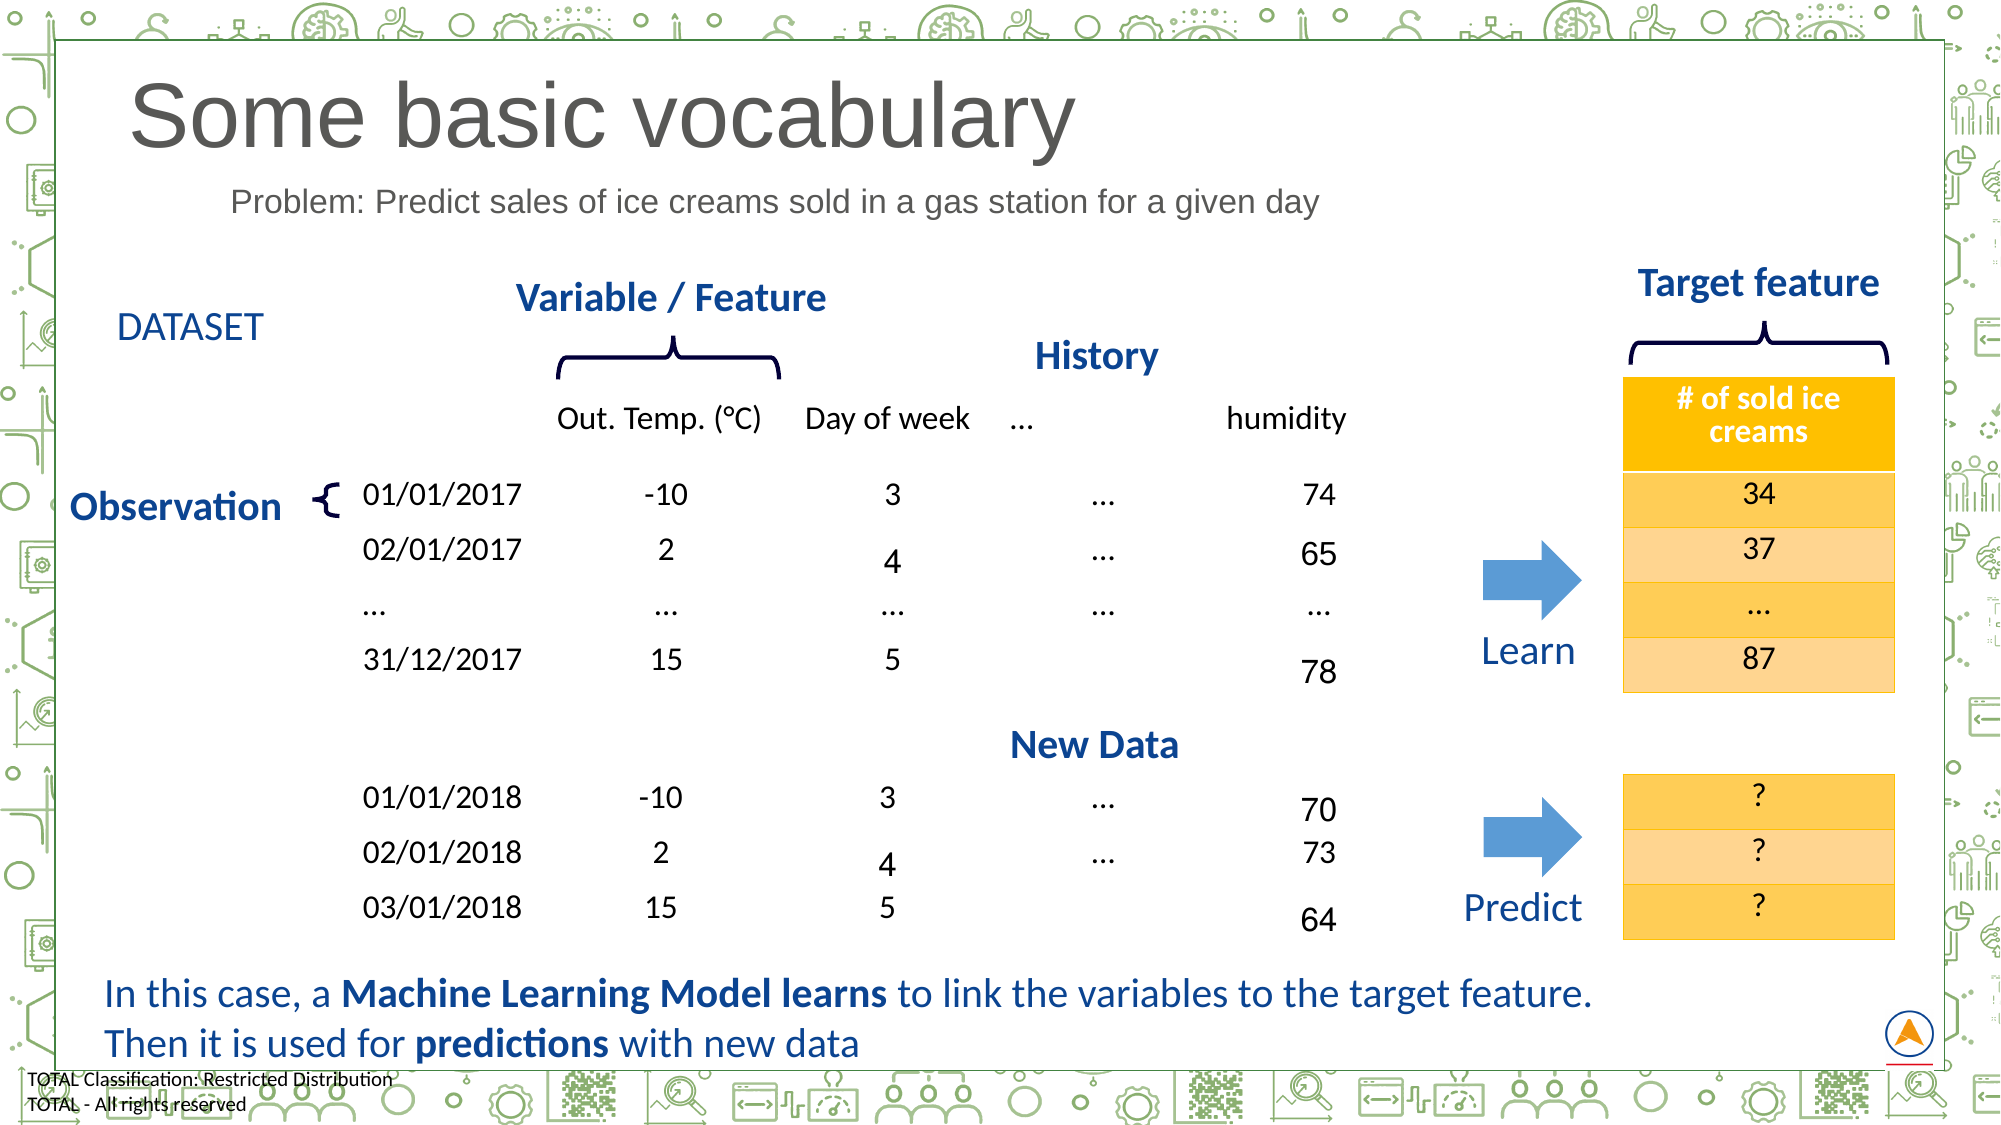

# Some basic vocabulary
Problem: Predict sales of ice creams sold in a gas station for a given day

Target feature
Variable / Feature
DATASET
History
| # of sold ice creams |
| --- |
| 34 |
| 37 |
| … |
| 87 |
|  | Out. Temp. (°C) | Day of week | … | humidity |
| --- | --- | --- | --- | --- |
| 01/01/2017 | -10 | 3 | … | 74 |
| 02/01/2017 | 2 | 4 | … | 65 |
| … | … | … | … | … |
| 31/12/2017 | 15 | 5 |  | 78 |
Observation

Learn
New Data
| ? |
| --- |
| ? |
| ? |
| 01/01/2018 | -10 | 3 | … | 70 |
| --- | --- | --- | --- | --- |
| 02/01/2018 | 2 | 4 | … | 73 |
| 03/01/2018 | 15 | 5 |  | 64 |

Predict
In this case, a Machine Learning Model learns to link the variables to the target feature.
Then it is used for predictions with new data